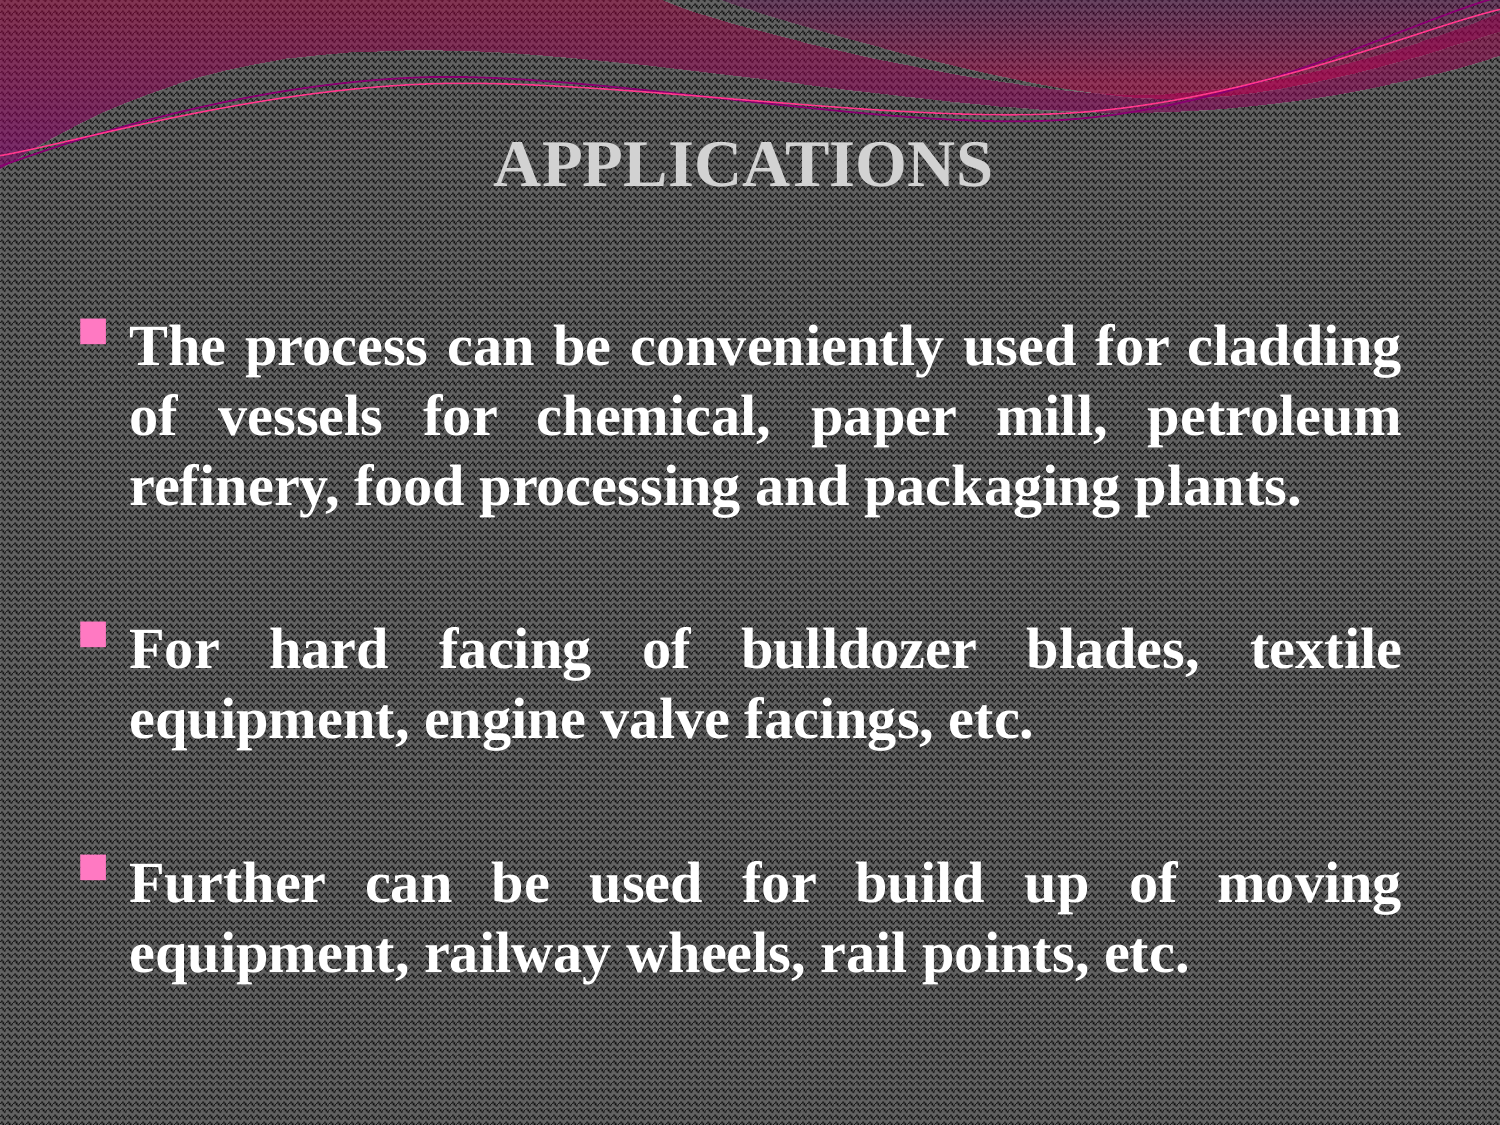

APPLICATIONS

The process can be conveniently used for cladding of vessels for chemical, paper mill, petroleum refinery, food processing and packaging plants.

For hard facing of bulldozer blades, textile equipment, engine valve facings, etc.

Further can be used for build up of moving equipment, railway wheels, rail points, etc.